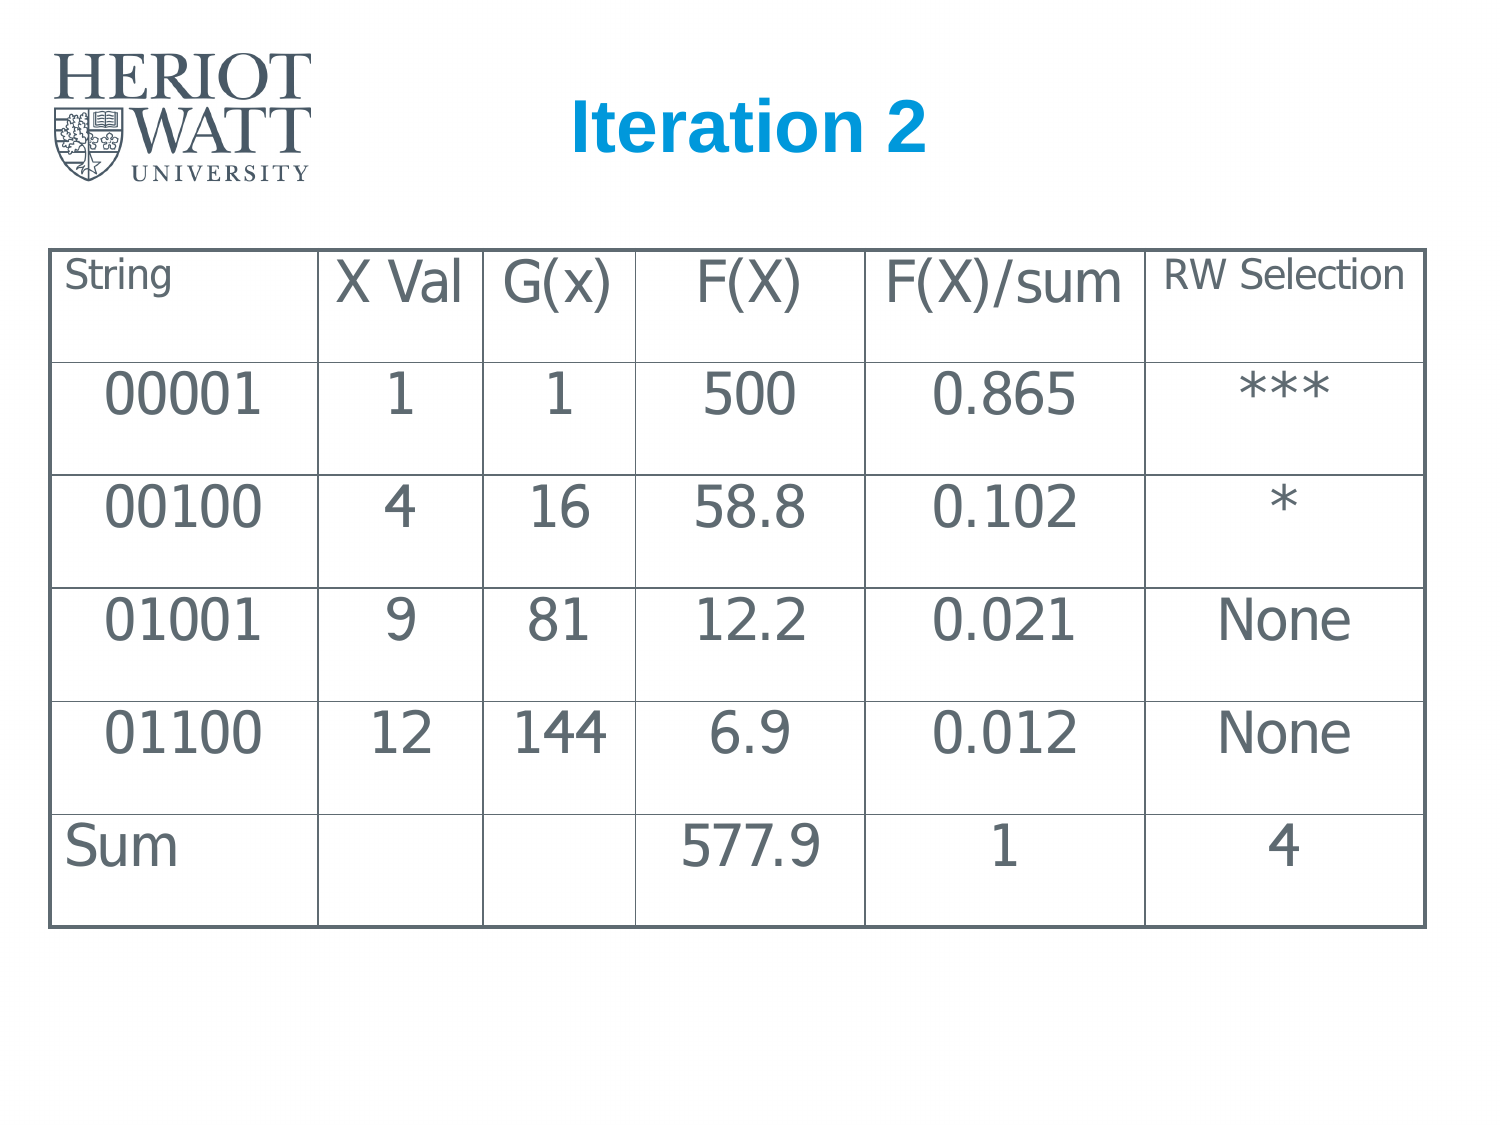

# Iteration 2
| String | X Val | G(x) | F(X) | F(X)/sum | RW Selection |
| --- | --- | --- | --- | --- | --- |
| 00001 | 1 | 1 | 500 | 0.865 | \*\*\* |
| 00100 | 4 | 16 | 58.8 | 0.102 | \* |
| 01001 | 9 | 81 | 12.2 | 0.021 | None |
| 01100 | 12 | 144 | 6.9 | 0.012 | None |
| Sum |  |  | 577.9 | 1 | 4 |